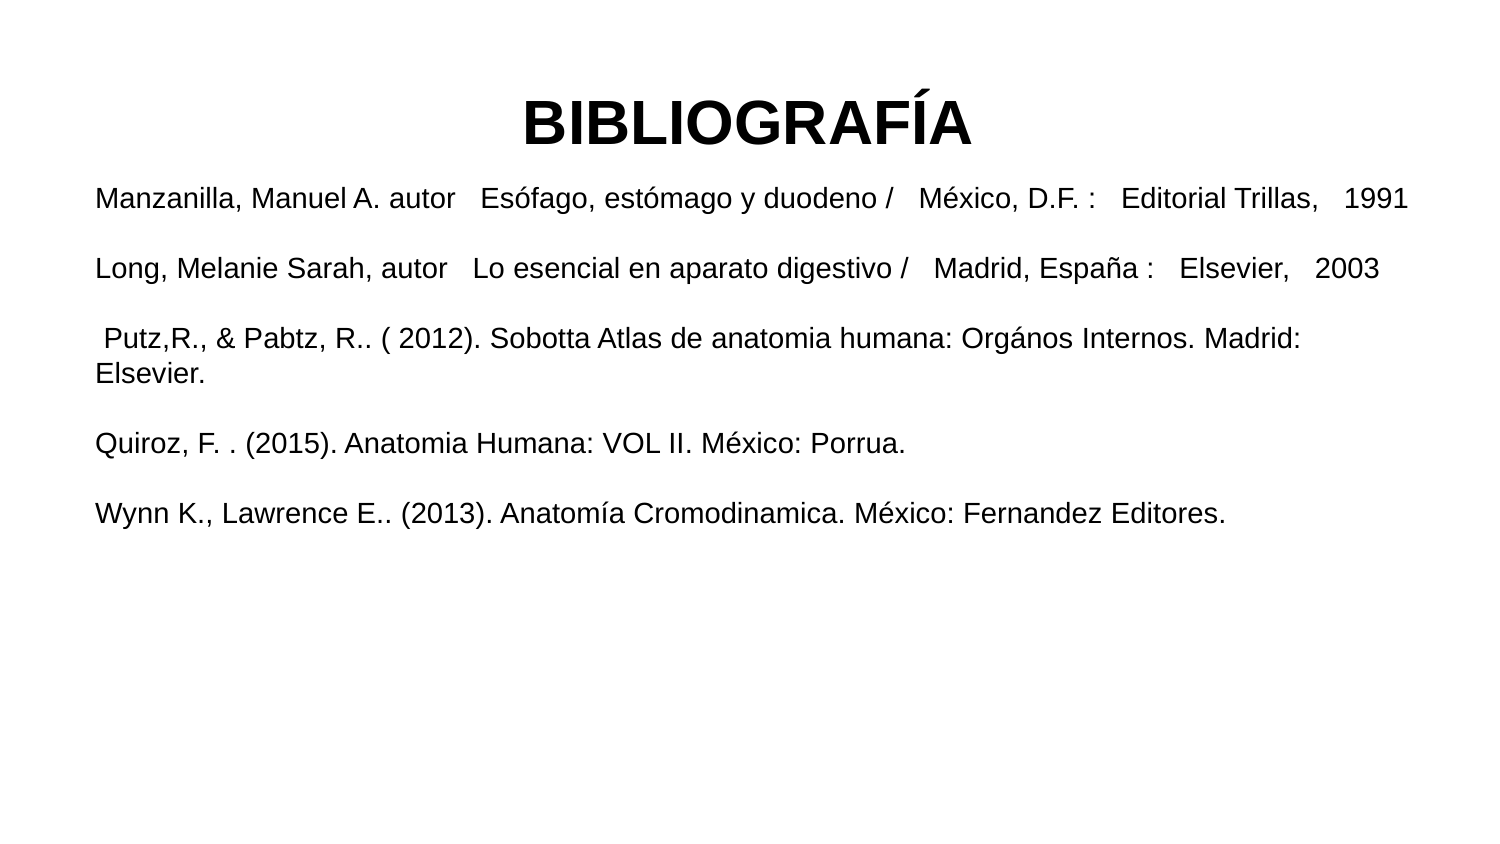

# BIBLIOGRAFÍA
Manzanilla, Manuel A. autor   Esófago, estómago y duodeno /   México, D.F. :   Editorial Trillas,   1991

Long, Melanie Sarah, autor   Lo esencial en aparato digestivo /   Madrid, España :   Elsevier,   2003

 Putz,R., & Pabtz, R.. ( 2012). Sobotta Atlas de anatomia humana: Orgános Internos. Madrid: Elsevier.

Quiroz, F. . (2015). Anatomia Humana: VOL II. México: Porrua.

Wynn K., Lawrence E.. (2013). Anatomía Cromodinamica. México: Fernandez Editores.